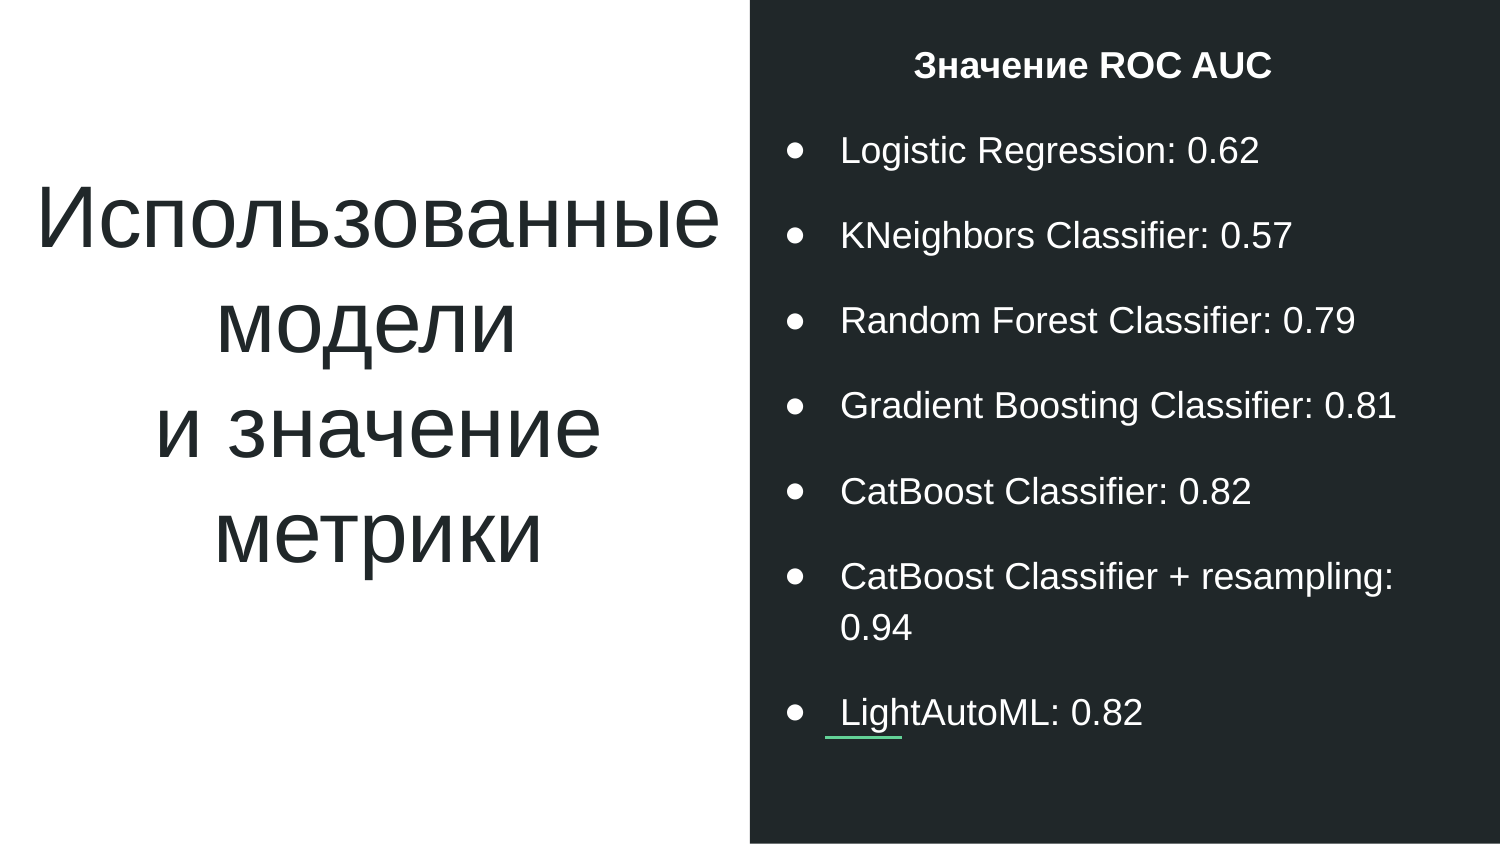

Значение ROC AUC
Logistic Regression: 0.62
KNeighbors Classifier: 0.57
Random Forest Classifier: 0.79
Gradient Boosting Classifier: 0.81
CatBoost Classifier: 0.82
CatBoost Classifier + resampling: 0.94
LightAutoML: 0.82
# Использованные модели
и значение метрики